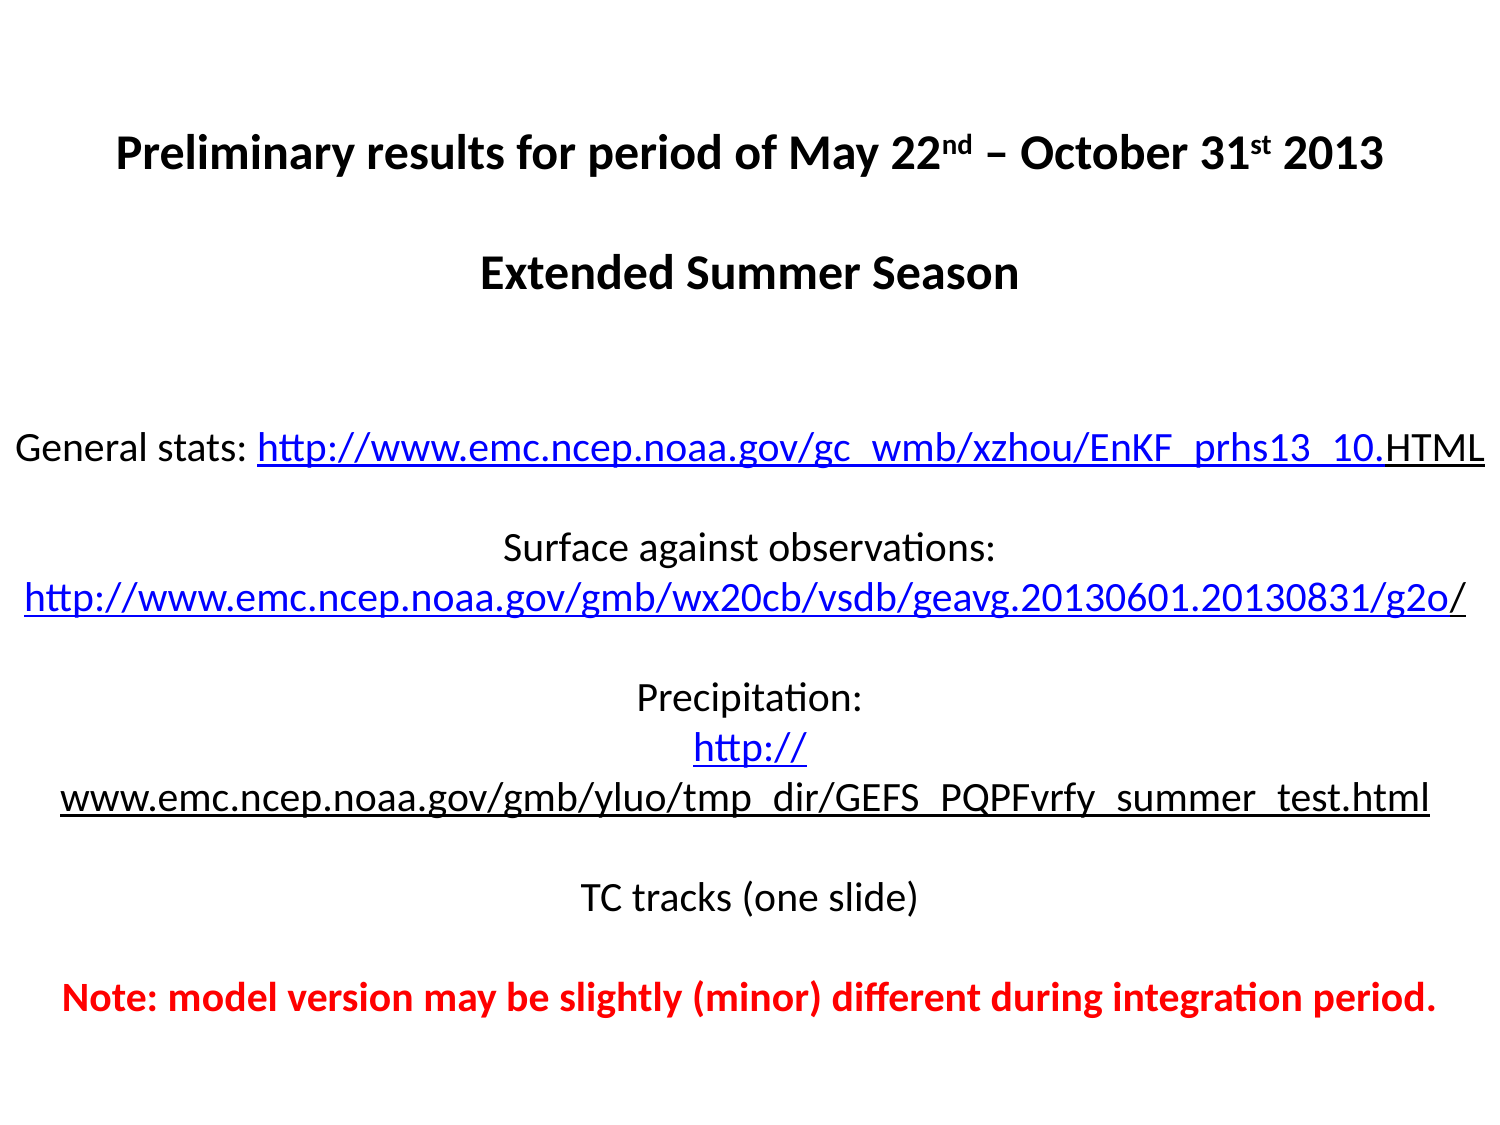

Preliminary results for period of May 22nd – October 31st 2013

Extended Summer Season

General stats: http://www.emc.ncep.noaa.gov/gc_wmb/xzhou/EnKF_prhs13_10.HTML

Surface against observations:
http://www.emc.ncep.noaa.gov/gmb/wx20cb/vsdb/geavg.20130601.20130831/g2o/

Precipitation:
http://www.emc.ncep.noaa.gov/gmb/yluo/tmp_dir/GEFS_PQPFvrfy_summer_test.html

TC tracks (one slide)

Note: model version may be slightly (minor) different during integration period.